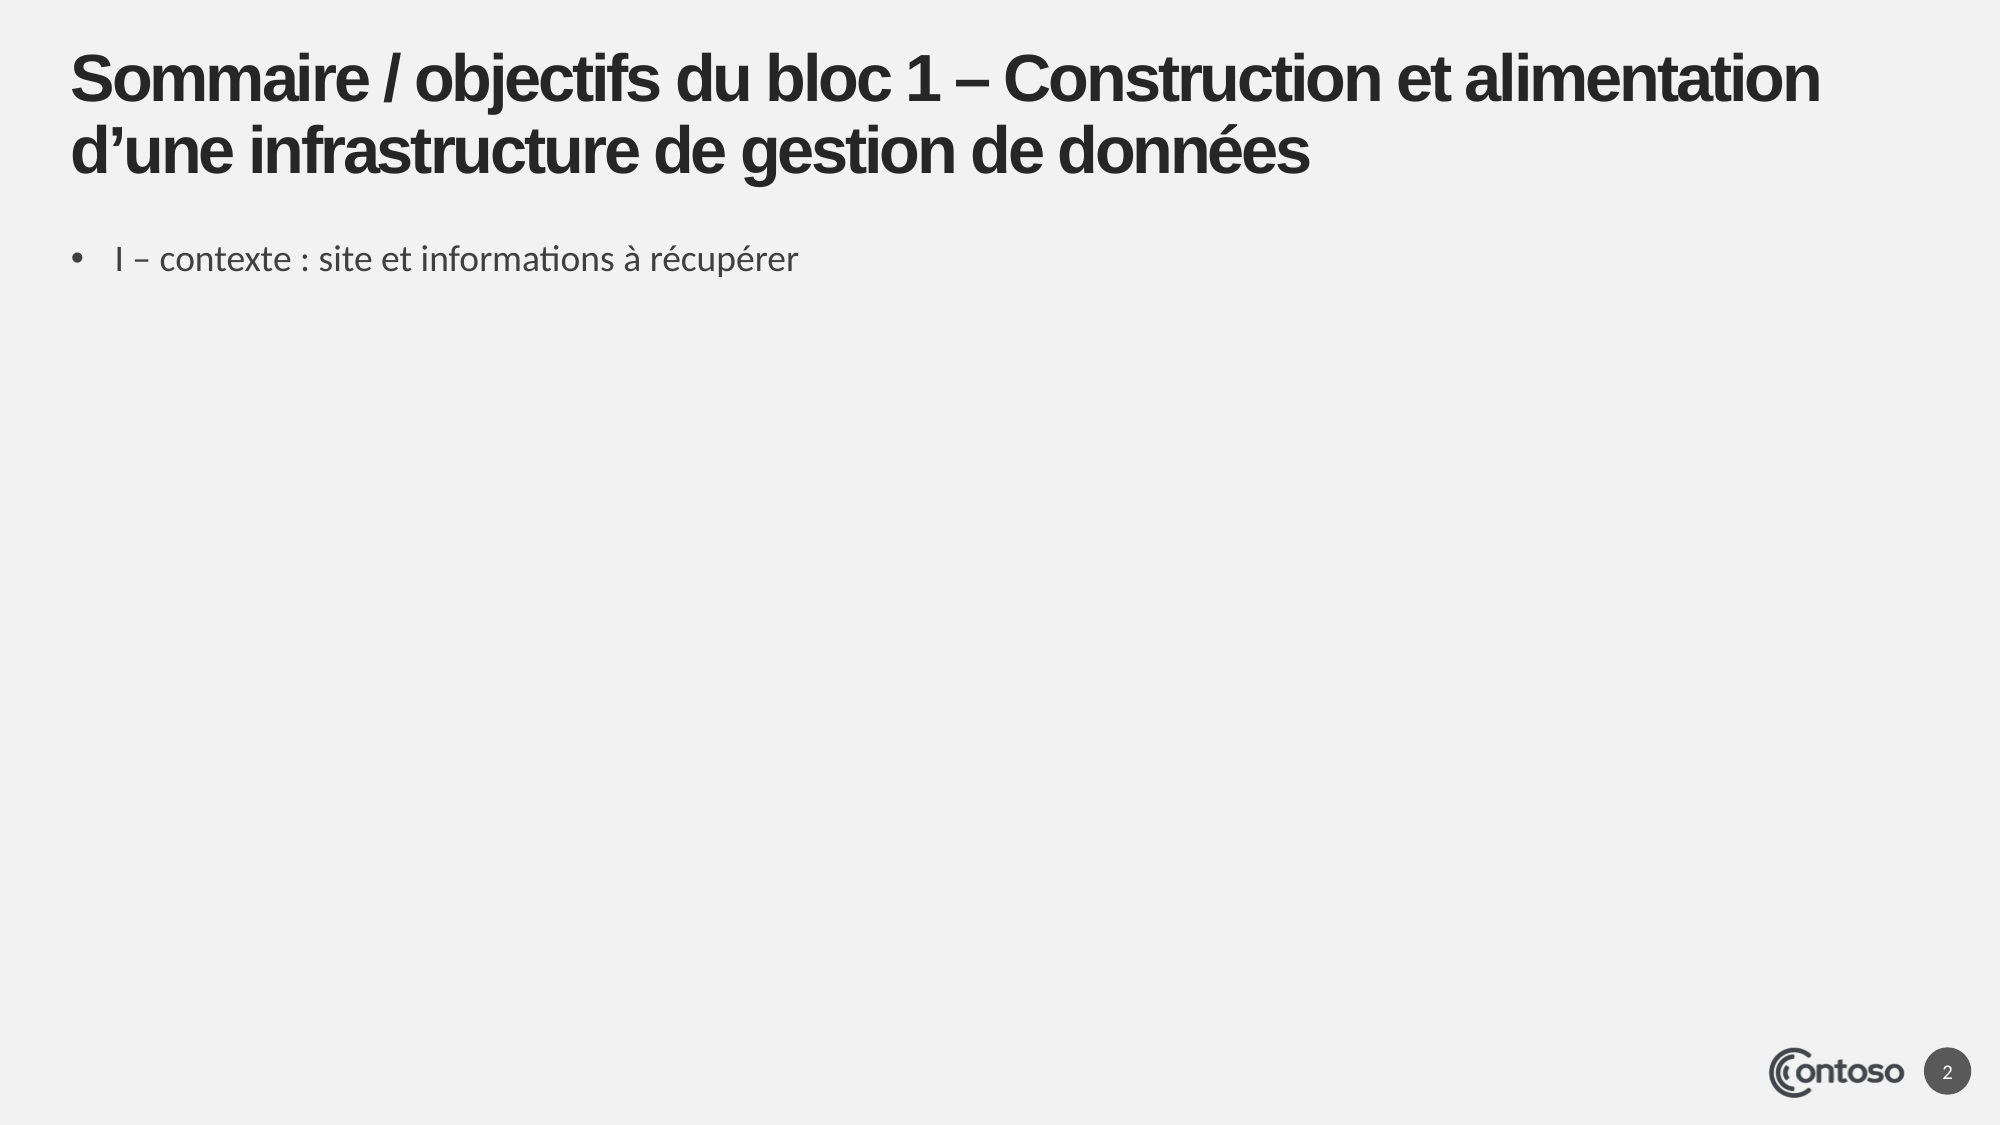

# Sommaire / objectifs du bloc 1 – Construction et alimentation d’une infrastructure de gestion de données

I – contexte : site et informations à récupérer
2